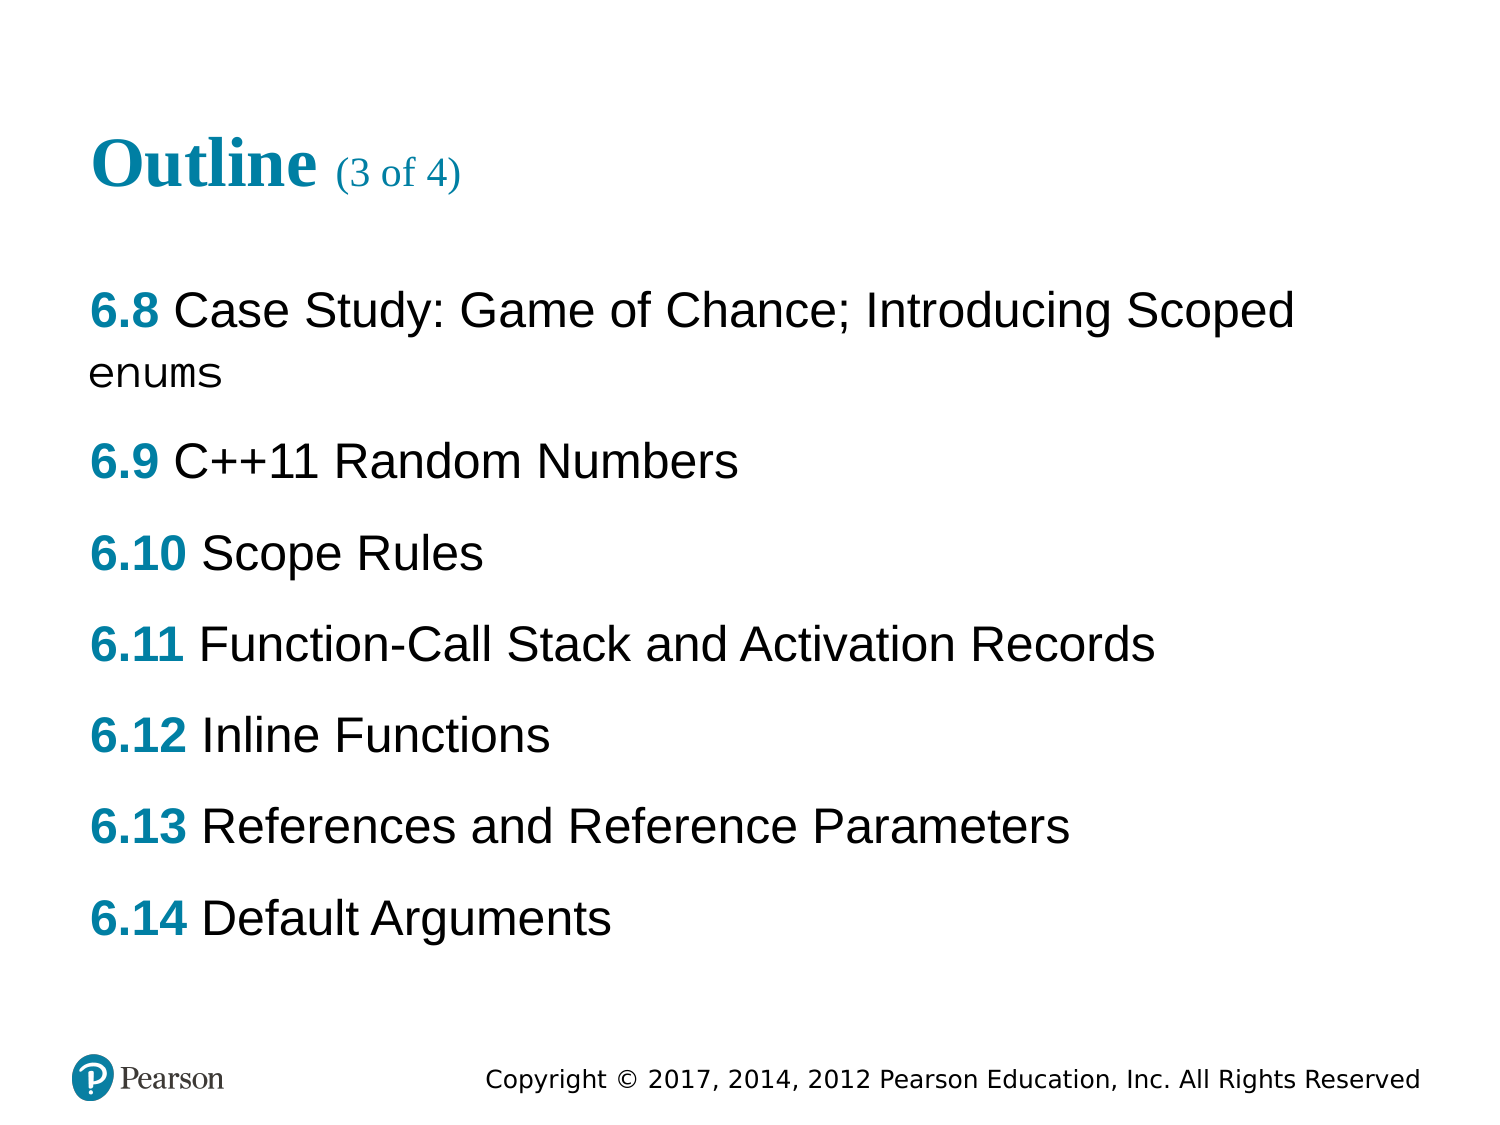

# Outline (3 of 4)
6.8 Case Study: Game of Chance; Introducing Scoped enums
6.9 C++11 Random Numbers
6.10 Scope Rules
6.11 Function-Call Stack and Activation Records
6.12 Inline Functions
6.13 References and Reference Parameters
6.14 Default Arguments